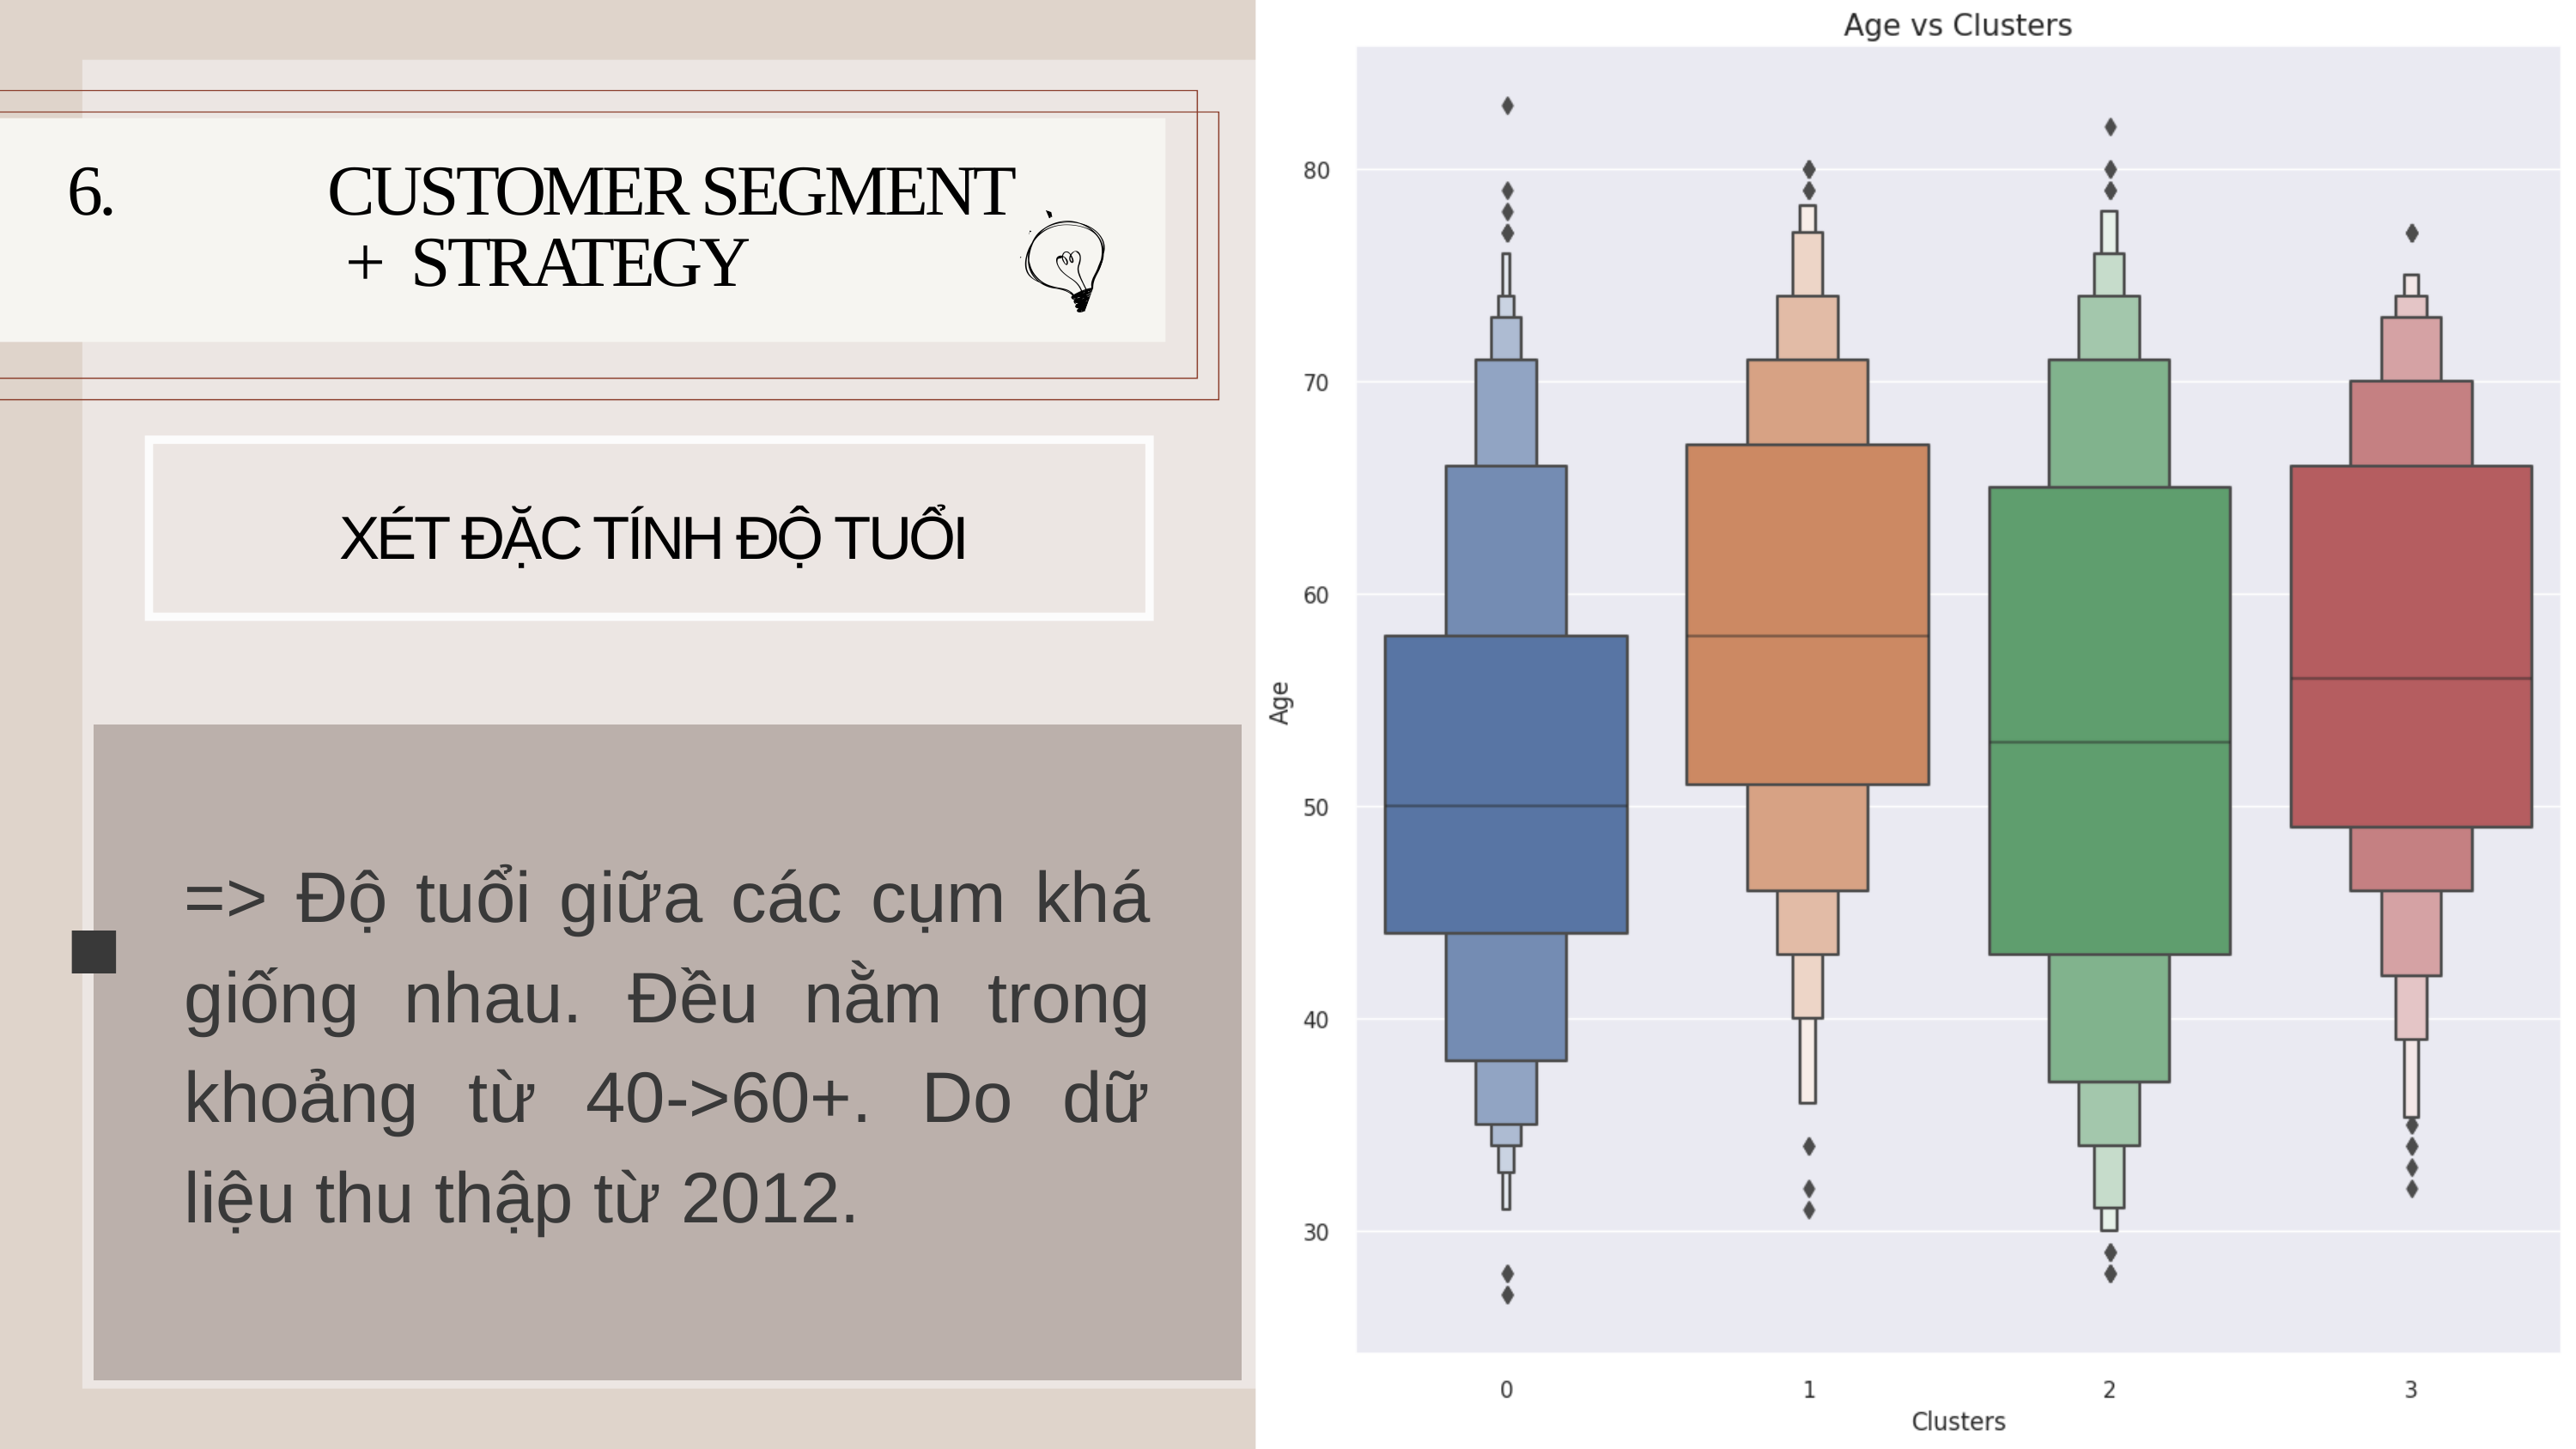

6.               CUSTOMER SEGMENT
+  STRATEGY

XÉT ĐẶC TÍNH ĐỘ TUỔI

=> Độ tuổi giữa các cụm khá giống nhau. Đều nằm trong khoảng từ 40->60+. Do dữ liệu thu thập từ 2012.